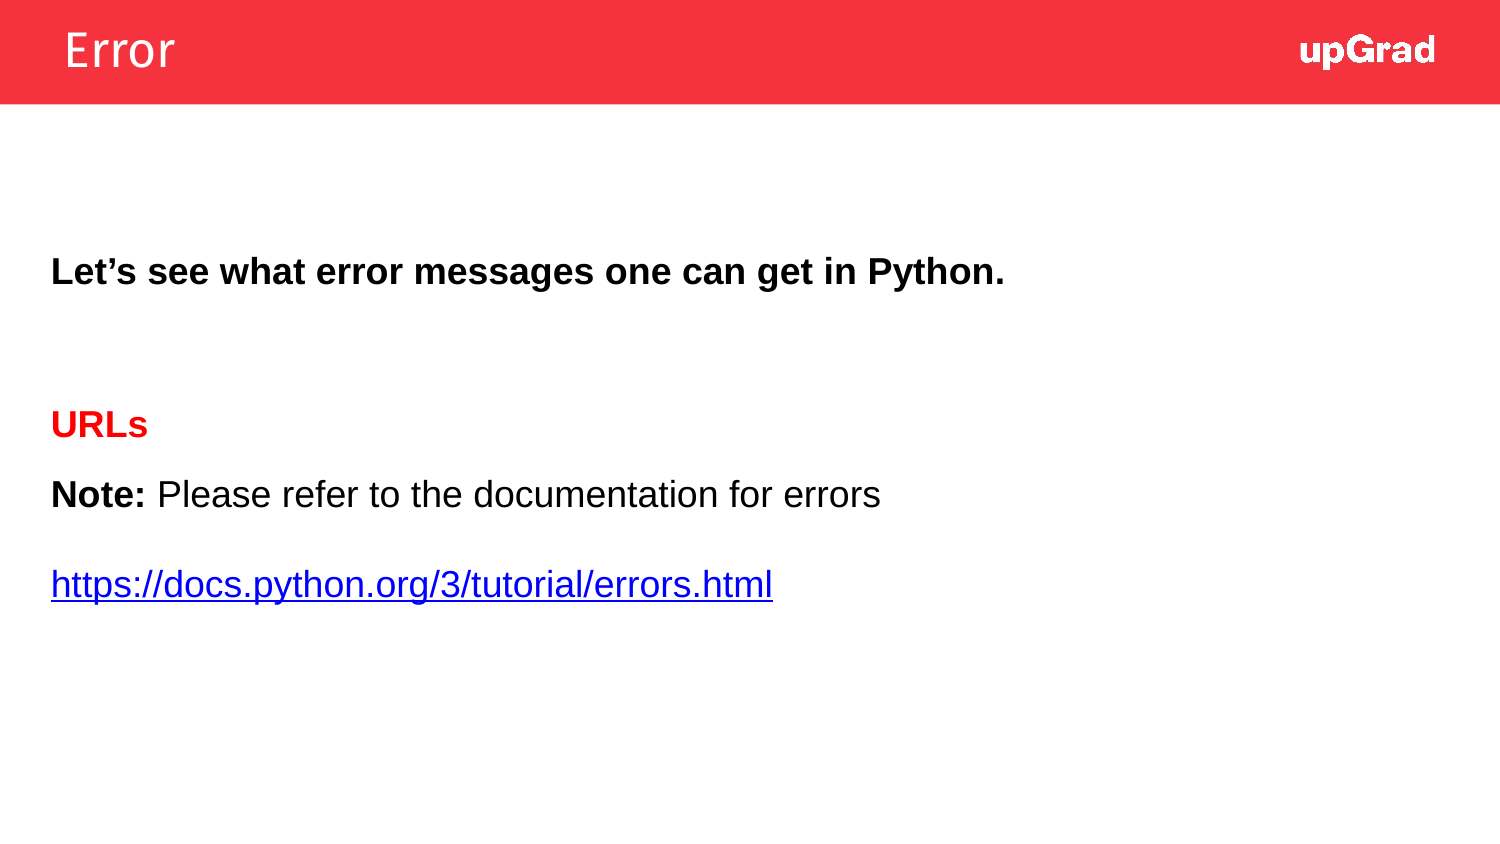

# Error

Let’s see what error messages one can get in Python.

URLs
Note: Please refer to the documentation for errors

https://docs.python.org/3/tutorial/errors.html